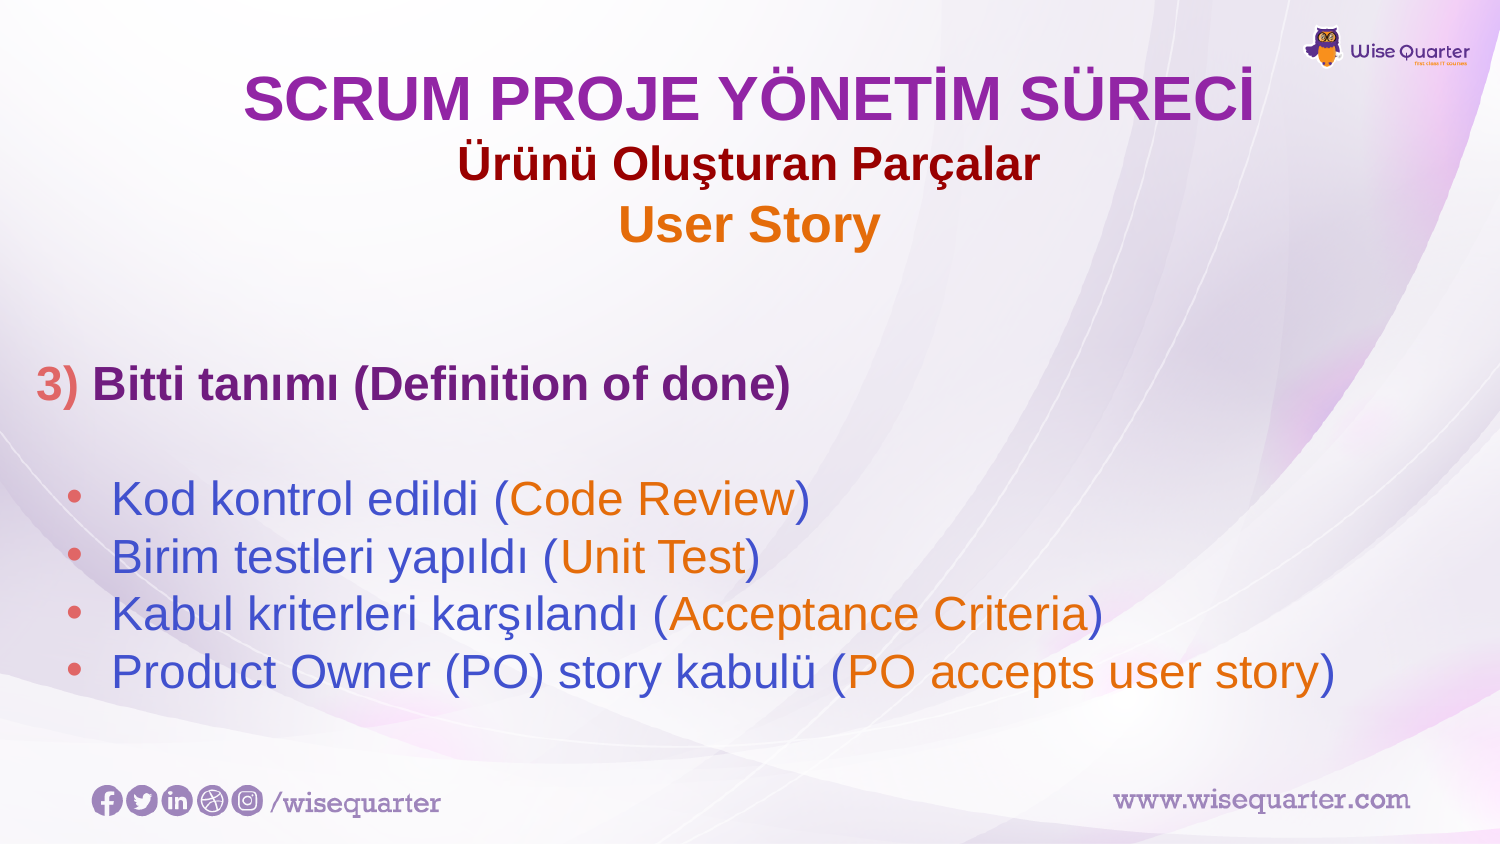

# SCRUM PROJE YÖNETİM SÜRECİ
Ürünü Oluşturan Parçalar
User Story

3) Bitti tanımı (Definition of done)

Kod kontrol edildi (Code Review)
Birim testleri yapıldı (Unit Test)
Kabul kriterleri karşılandı (Acceptance Criteria)
Product Owner (PO) story kabulü (PO accepts user story)